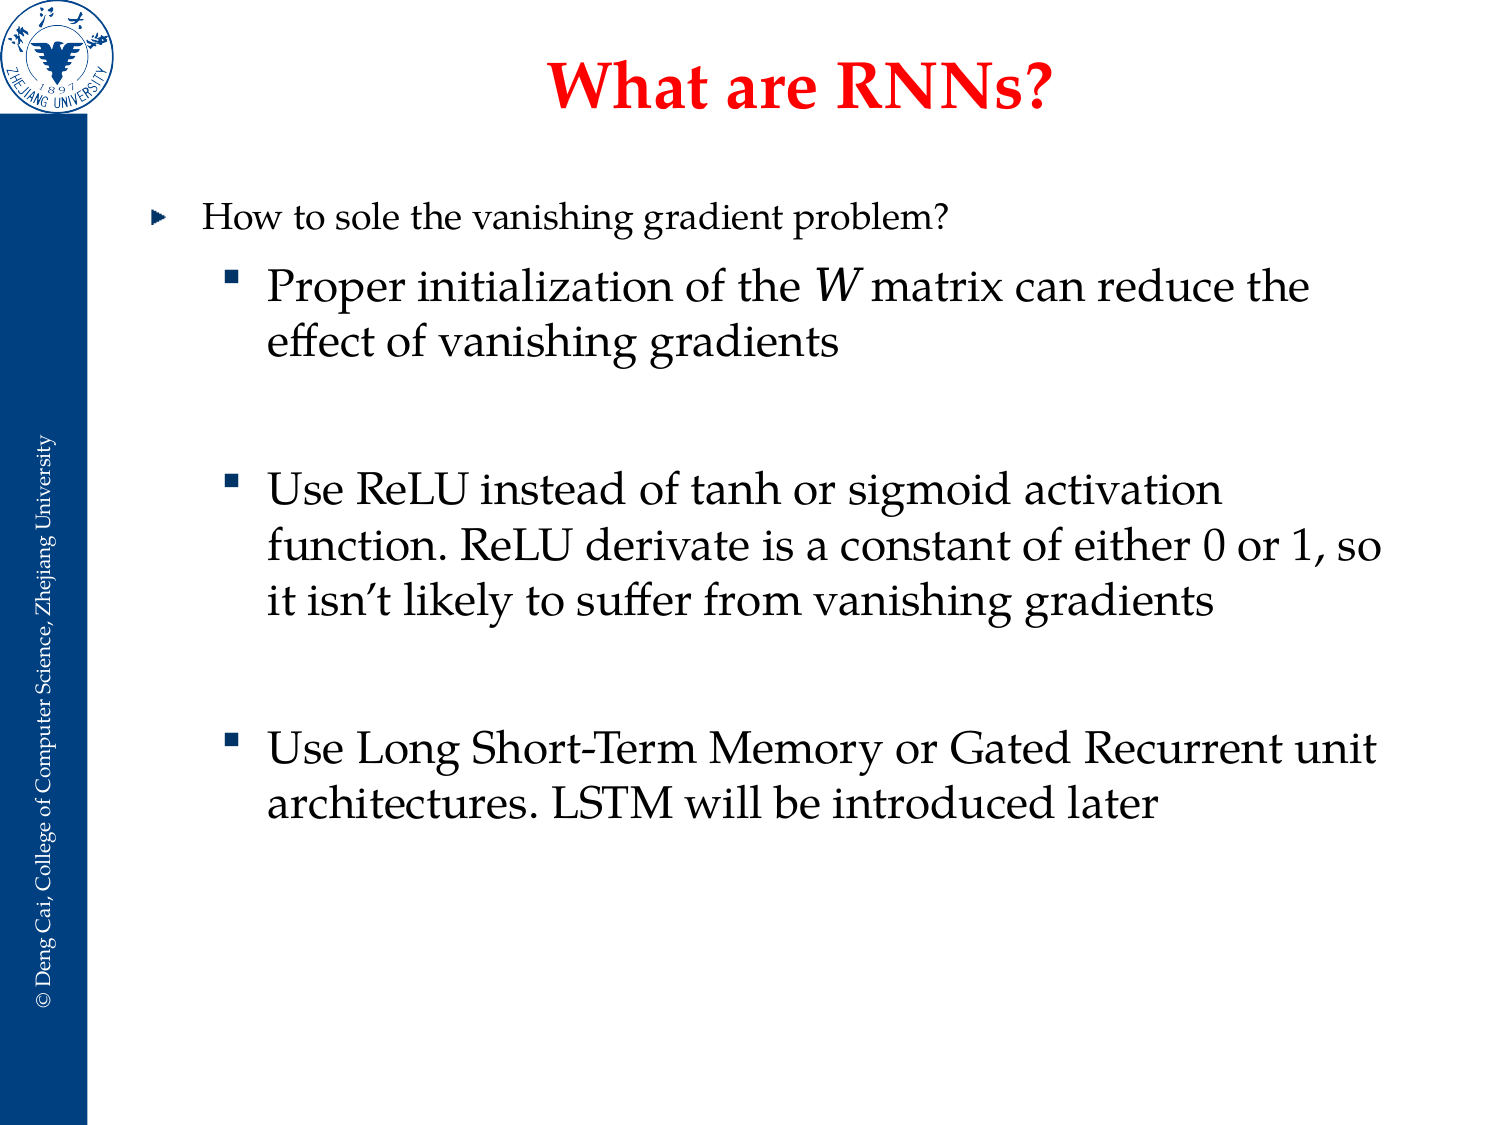

# What are RNNs?
How to sole the vanishing gradient problem?
Proper initialization of the 𝑊 matrix can reduce the effect of vanishing gradients

Use ReLU instead of tanh or sigmoid activation function. ReLU derivate is a constant of either 0 or 1, so it isn’t likely to suffer from vanishing gradients

Use Long Short-Term Memory or Gated Recurrent unit architectures. LSTM will be introduced later